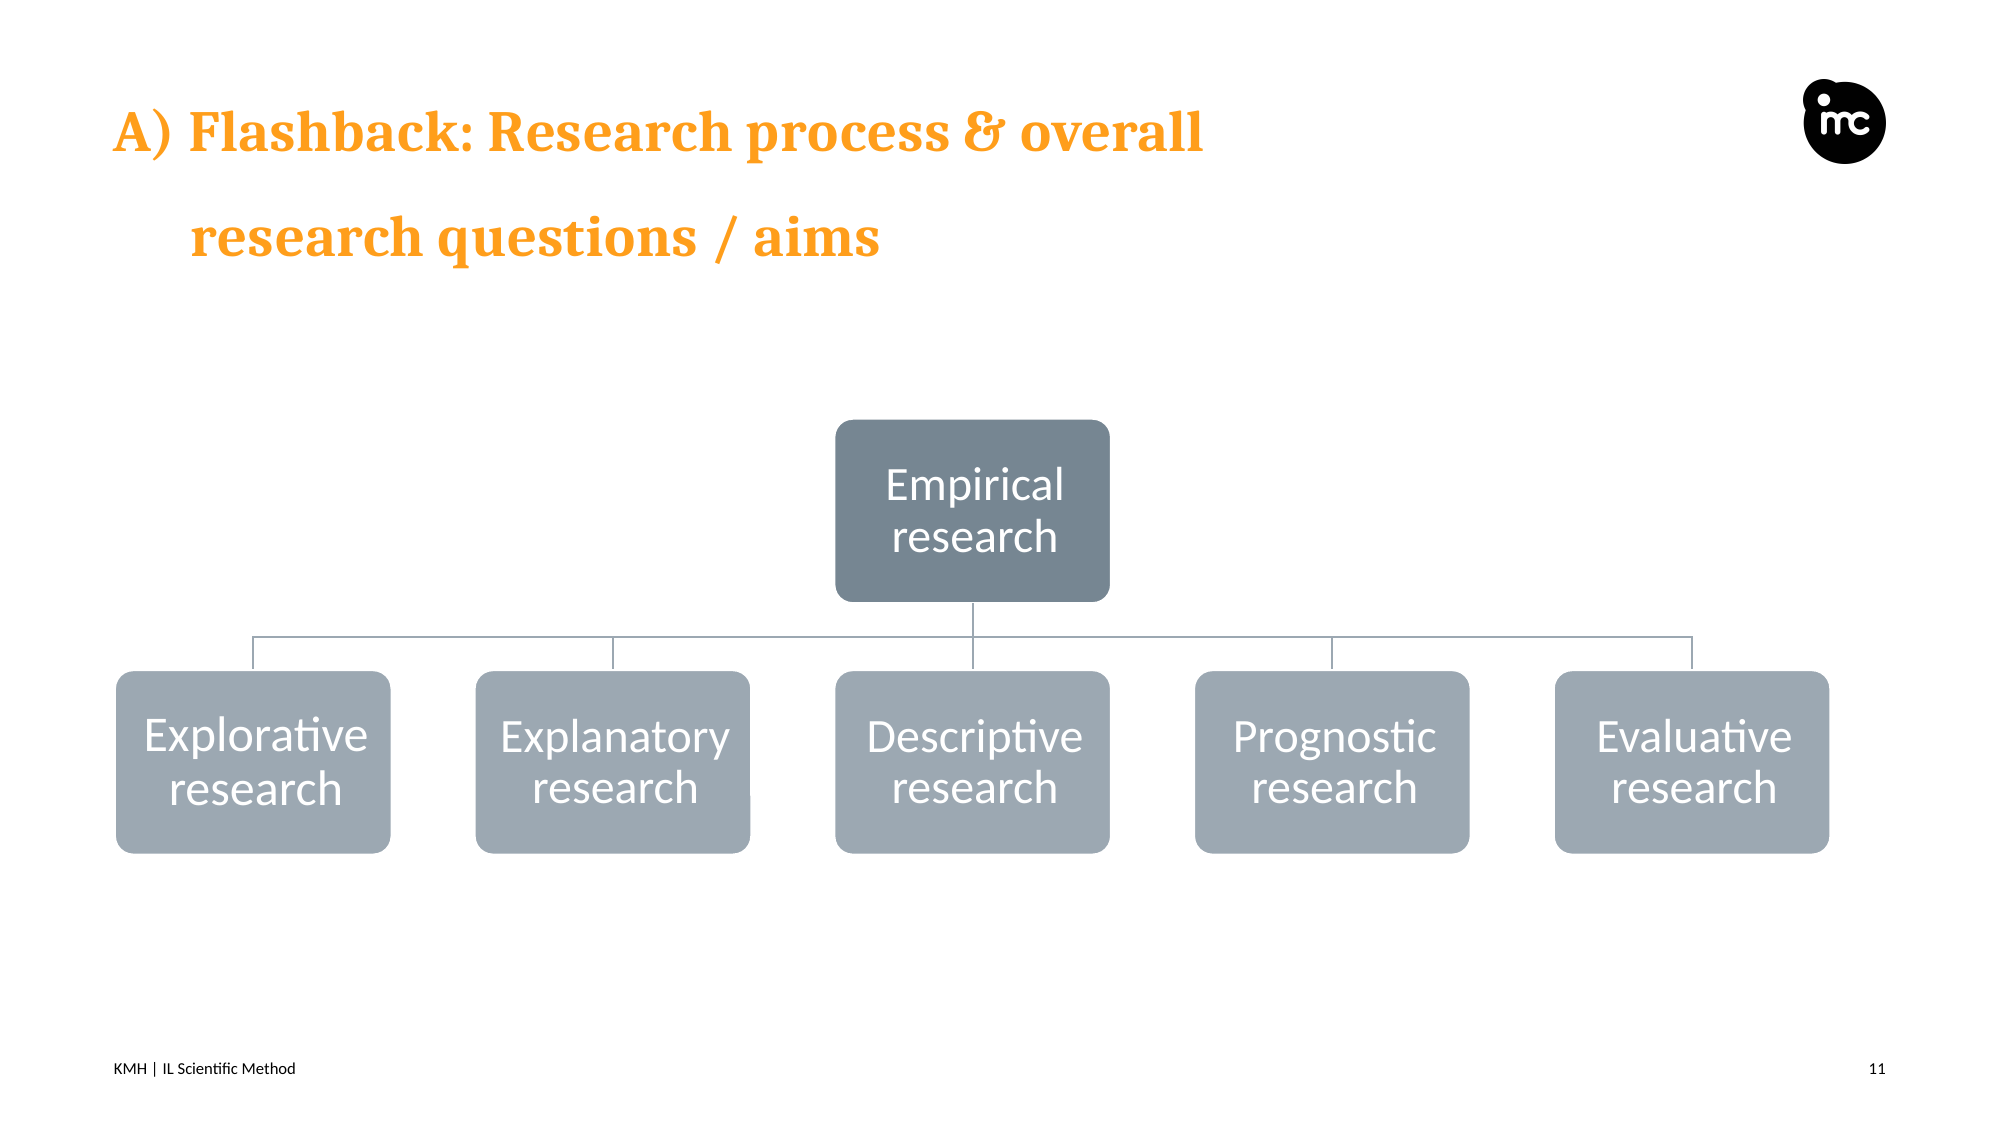

# A) Flashback: Research process & overall research questions / aims
Empirical research
Explorative research
Explanatory research
Descriptive research
Prognostic research
Evaluative research
KMH | IL Scientific Method

11